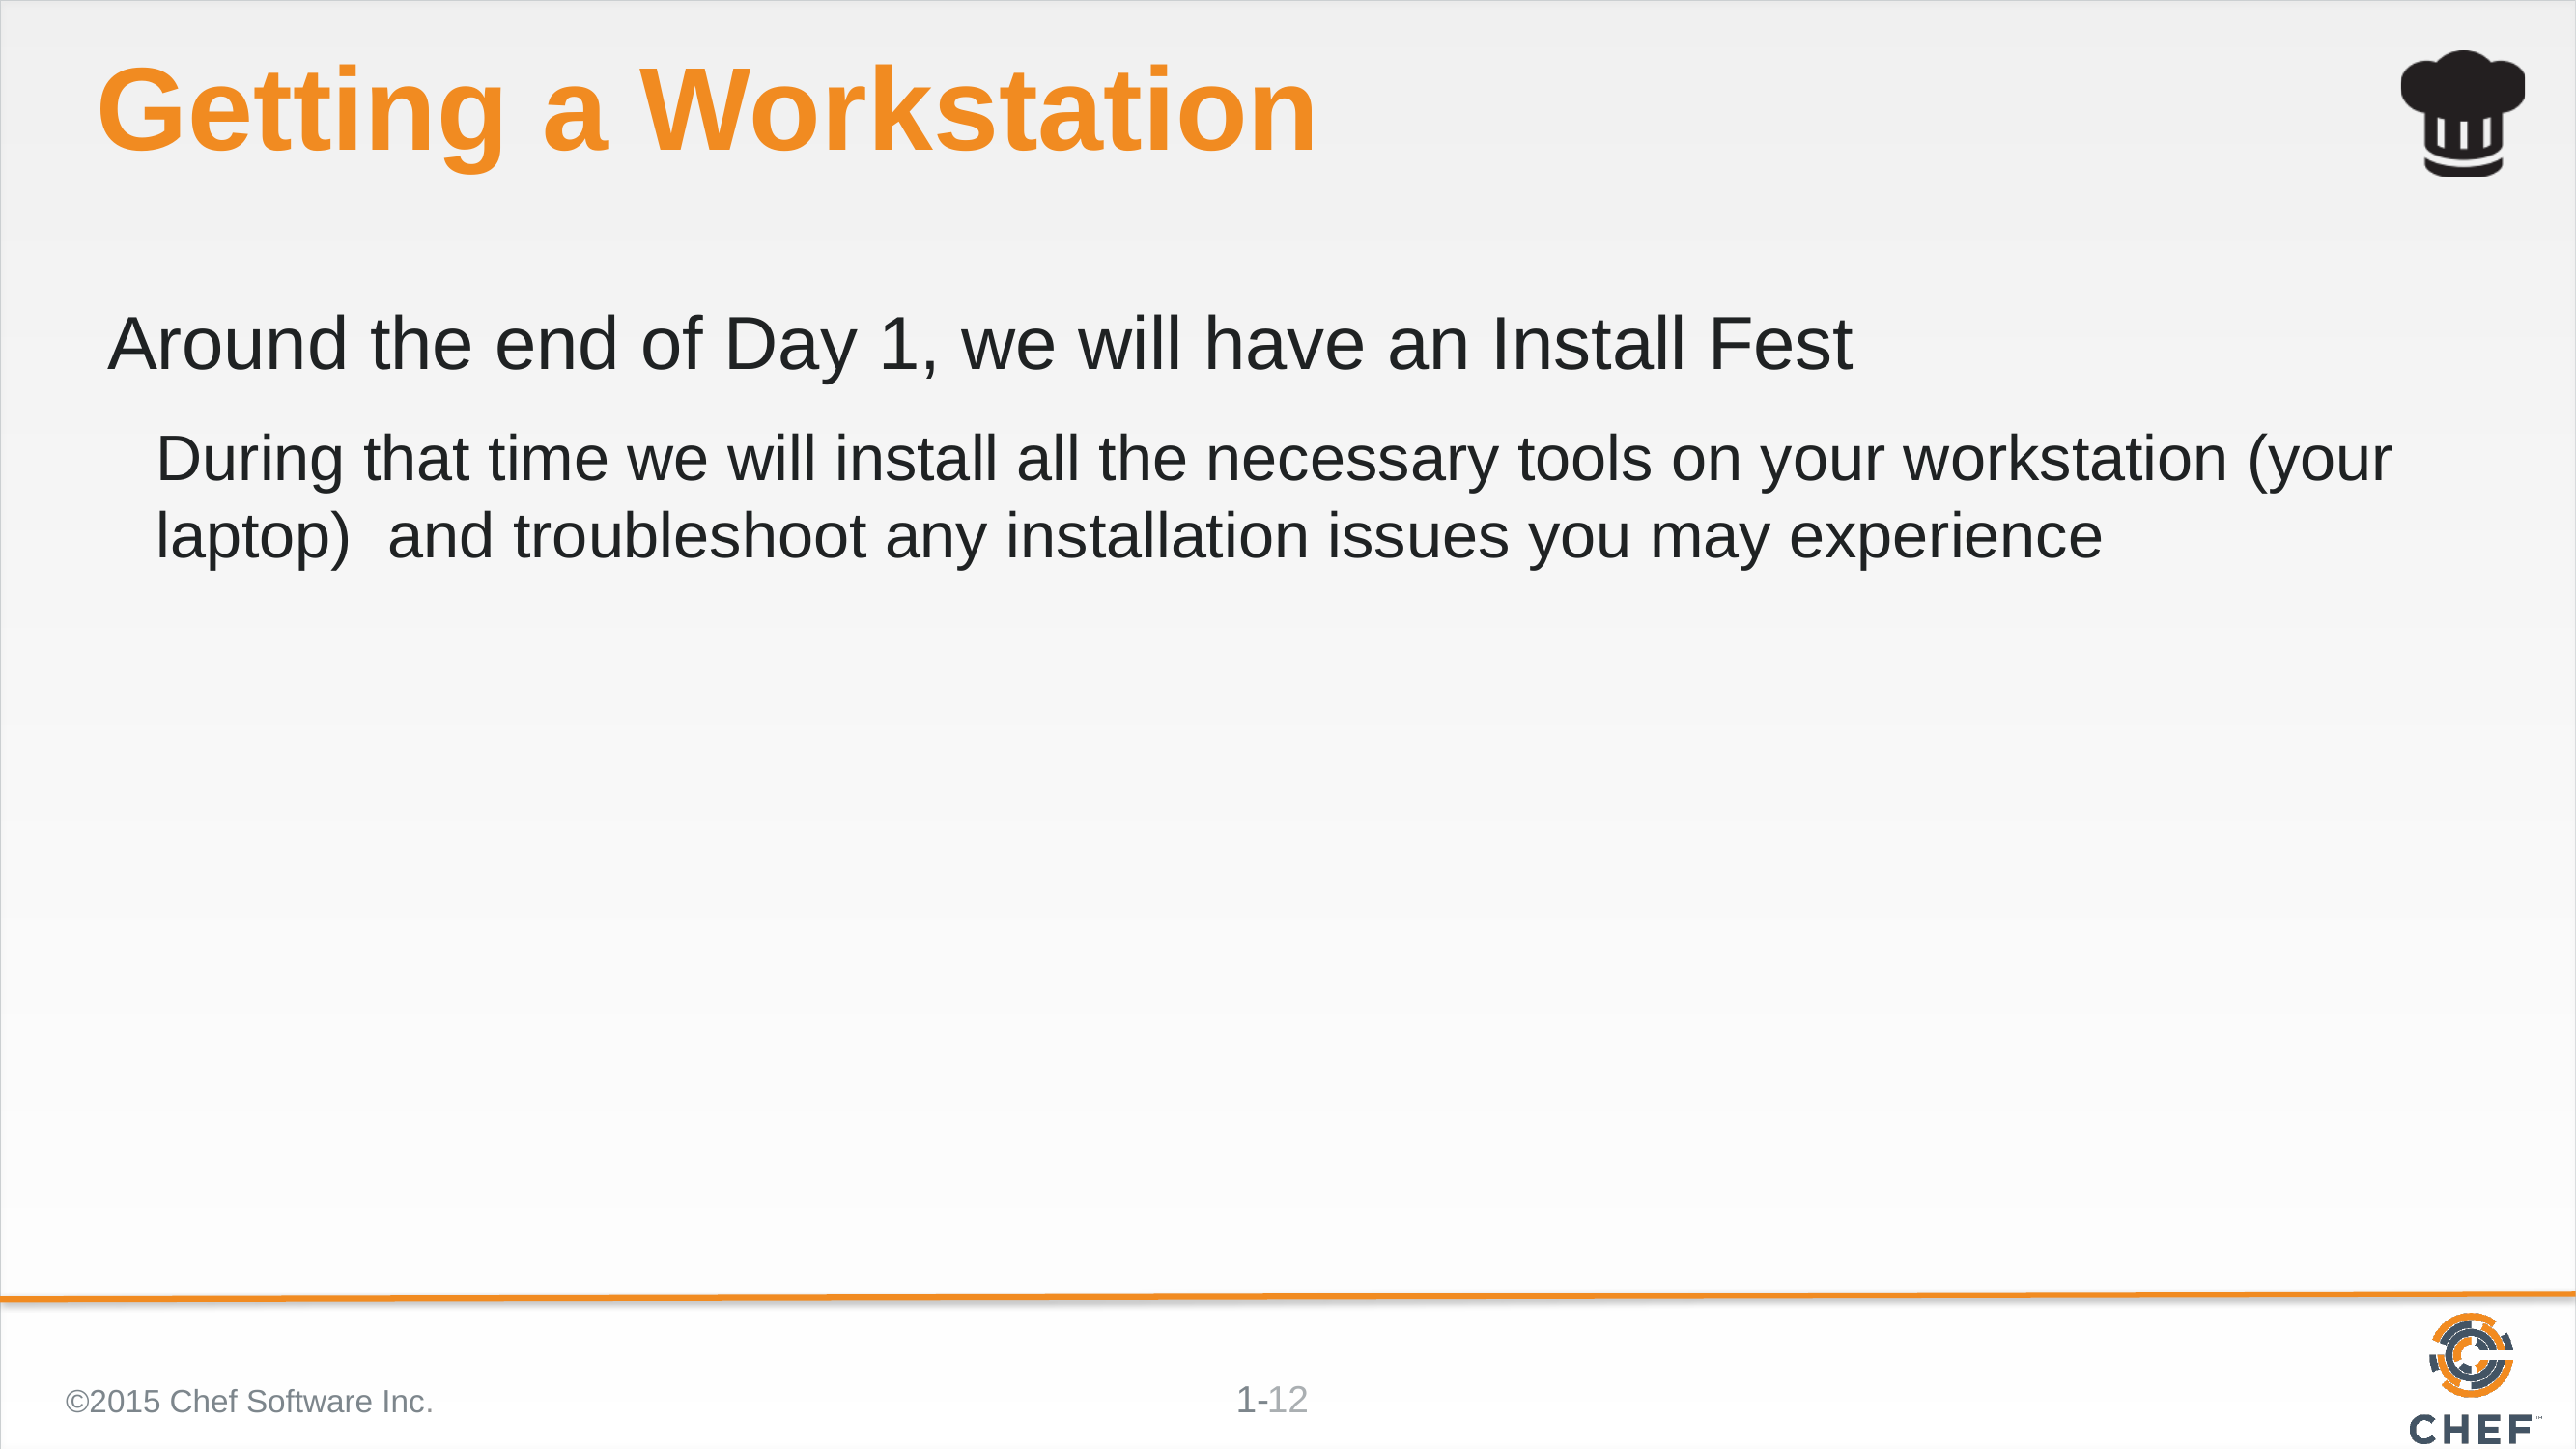

# Getting a Workstation
Around the end of Day 1, we will have an Install Fest
During that time we will install all the necessary tools on your workstation (your laptop)  and troubleshoot any installation issues you may experience
©2015 Chef Software Inc.
12